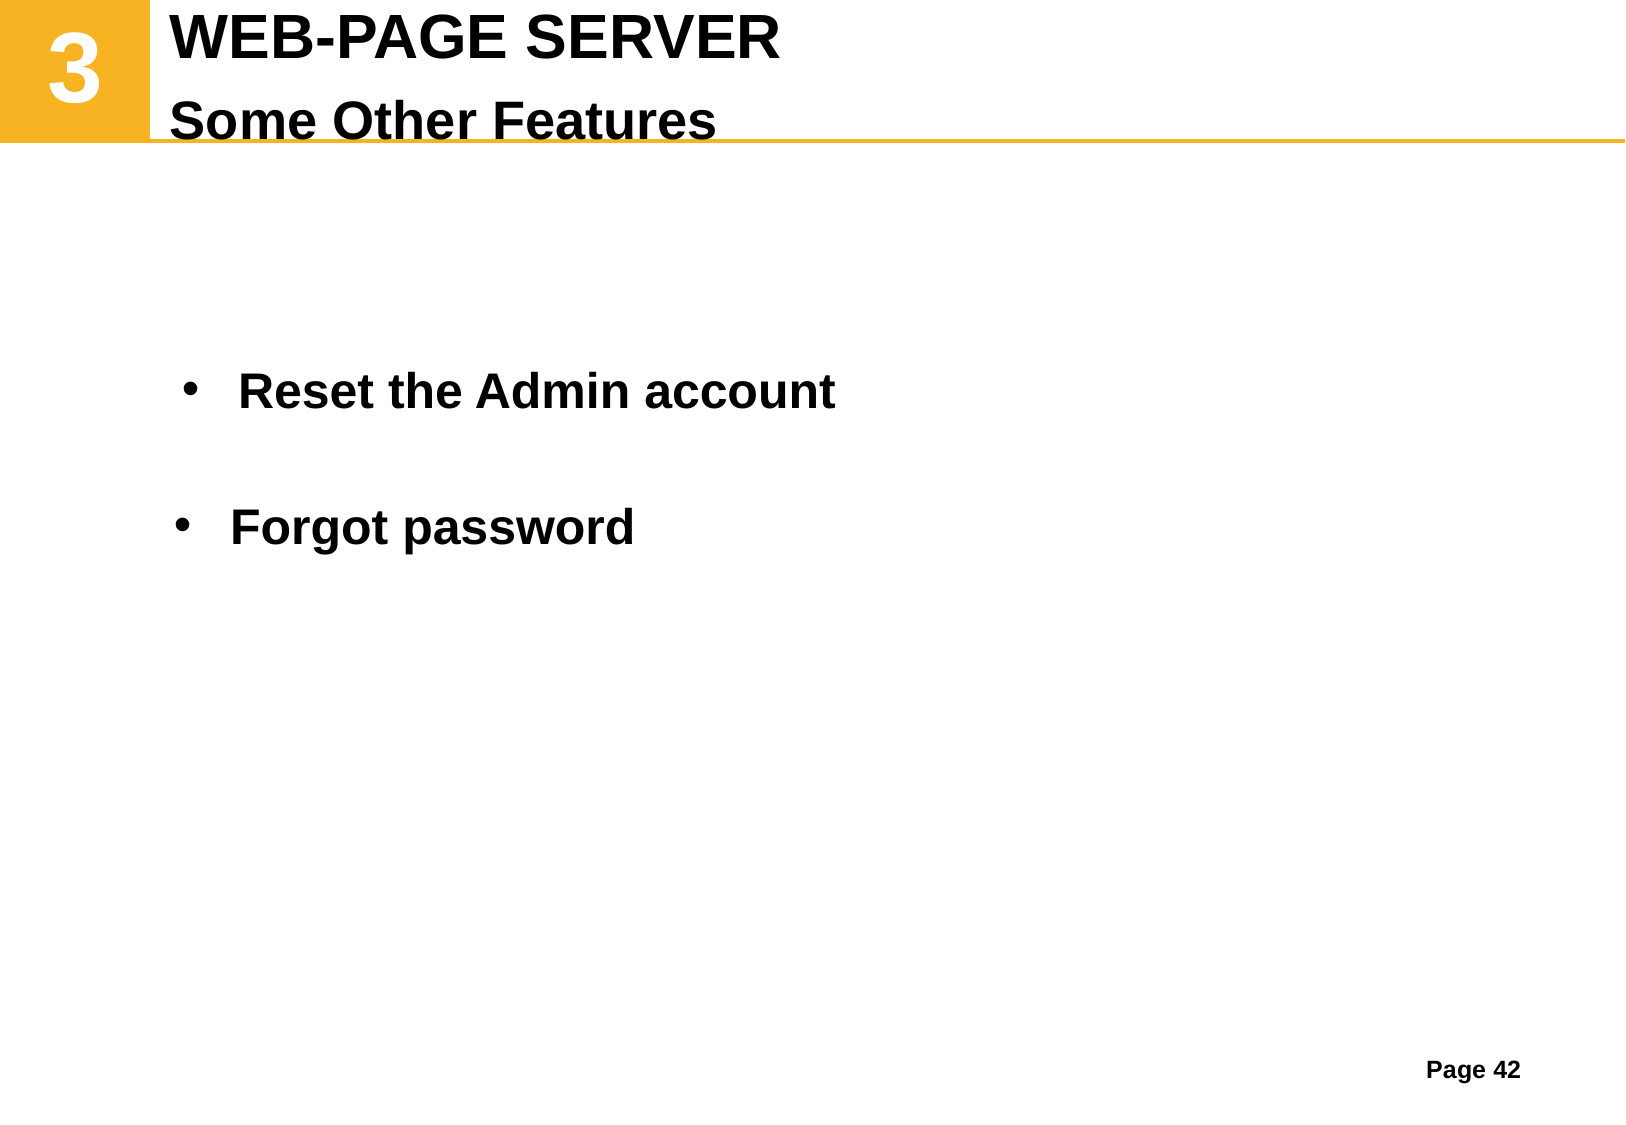

WEB-PAGE SERVER
Some Other Features
# 3
Reset the Admin account
Forgot password